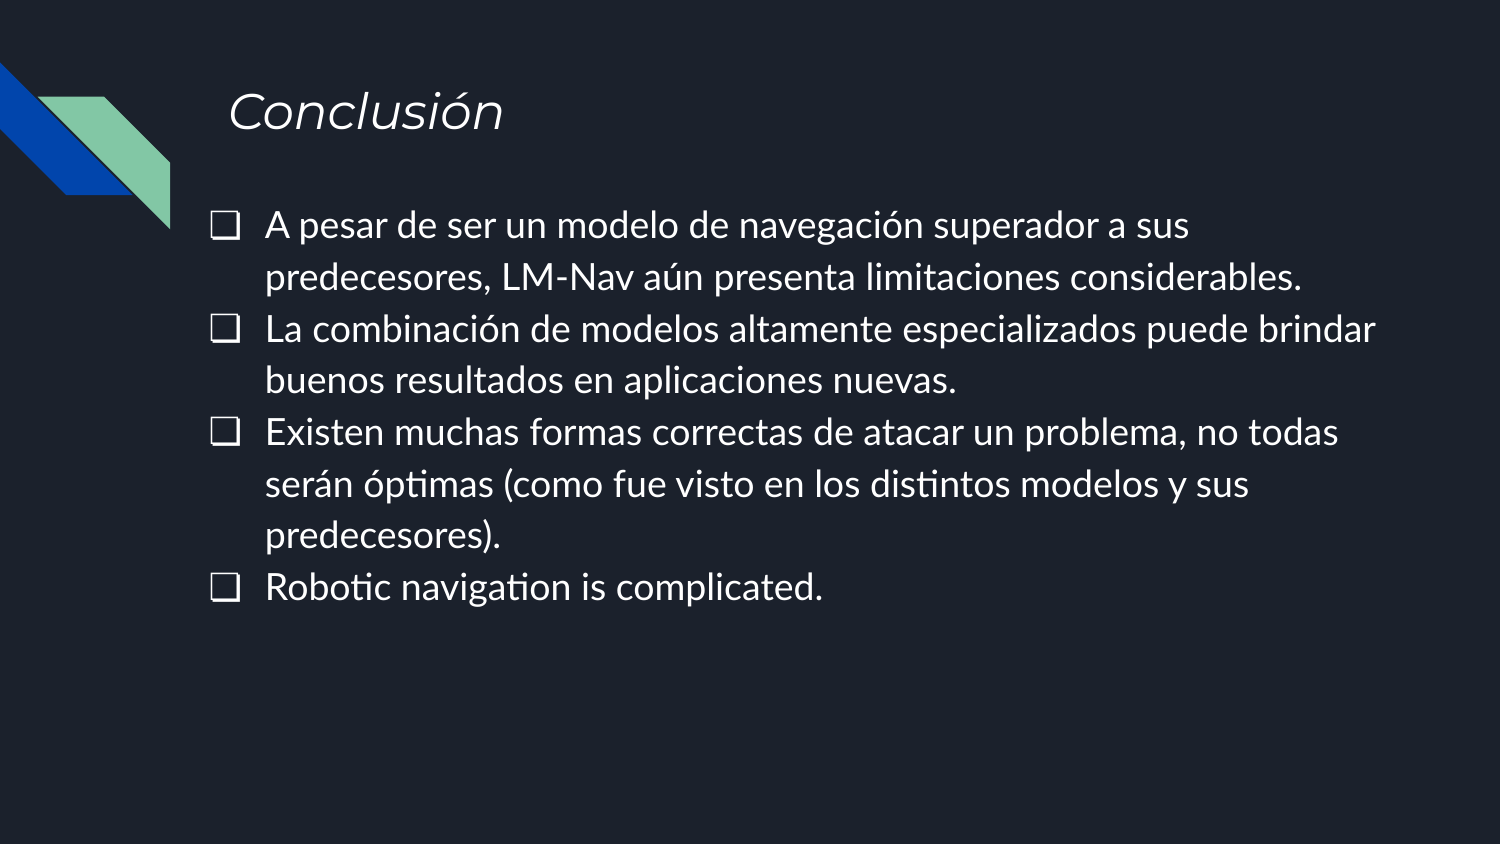

# Conclusión
A pesar de ser un modelo de navegación superador a sus predecesores, LM-Nav aún presenta limitaciones considerables.
La combinación de modelos altamente especializados puede brindar buenos resultados en aplicaciones nuevas.
Existen muchas formas correctas de atacar un problema, no todas serán óptimas (como fue visto en los distintos modelos y sus predecesores).
Robotic navigation is complicated.